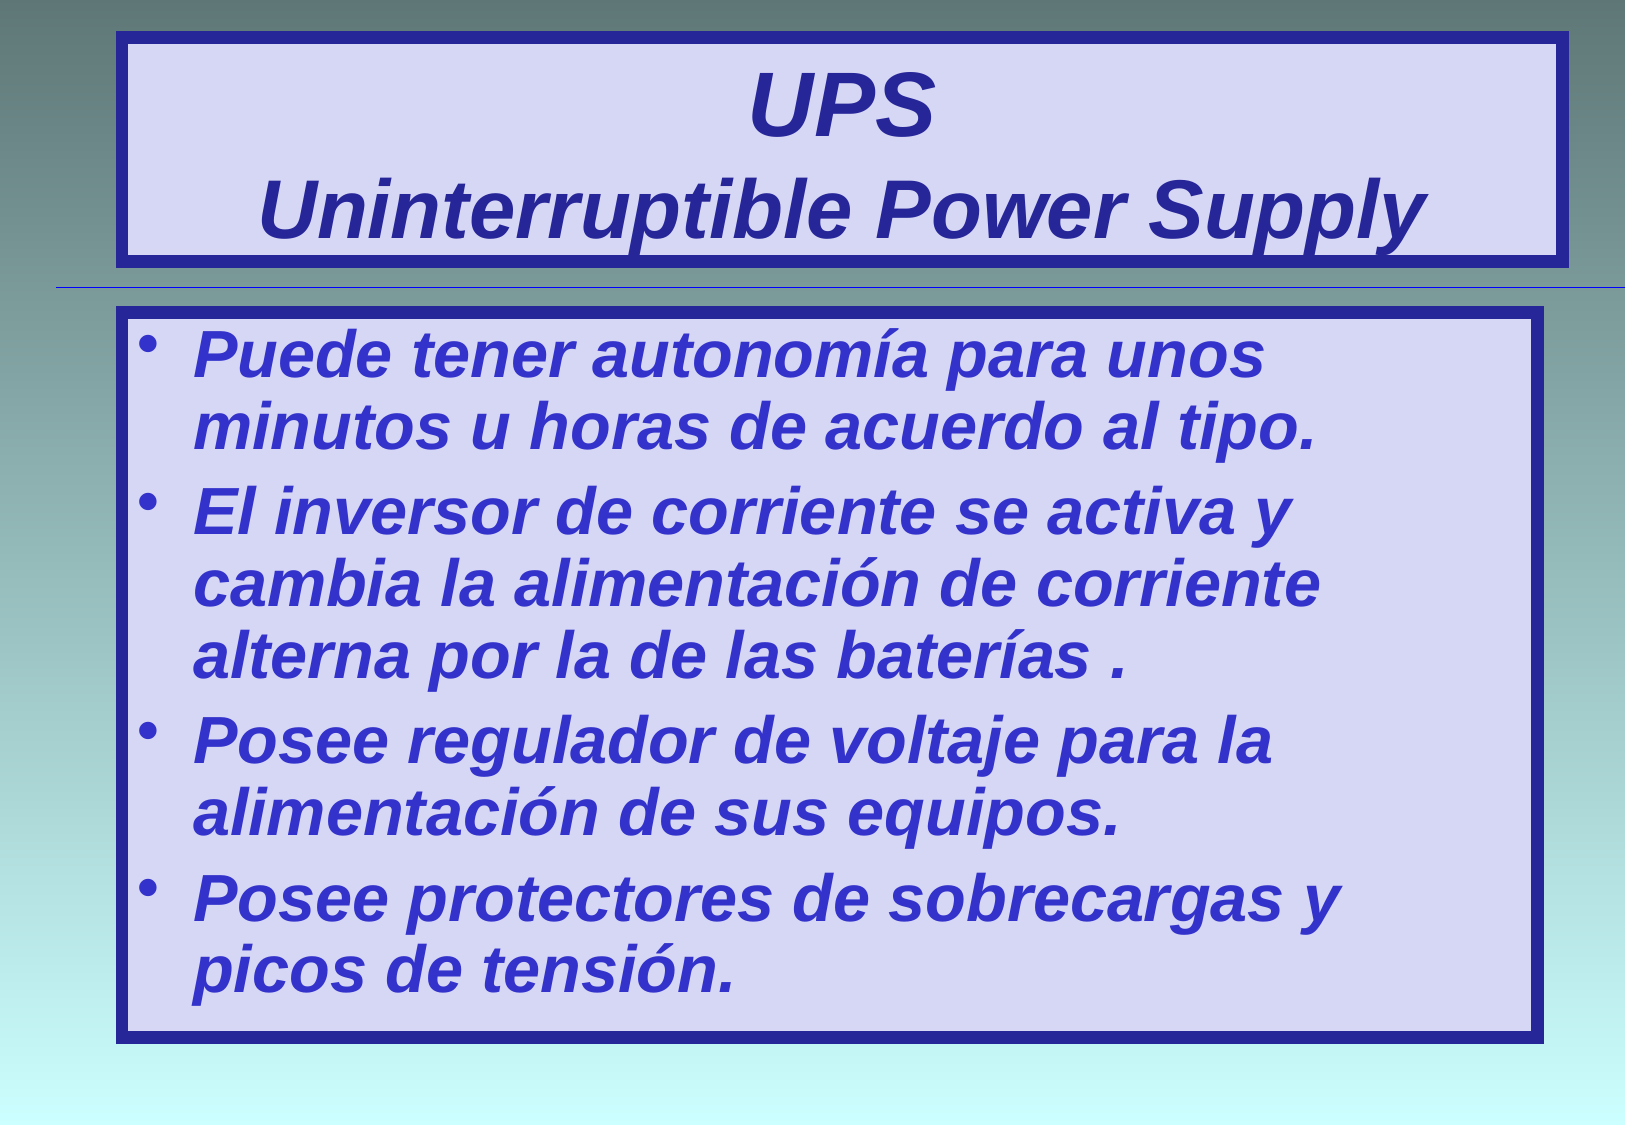

# UPS Uninterruptible Power Supply

Puede tener autonomía para unos minutos u horas de acuerdo al tipo.
El inversor de corriente se activa y cambia la alimentación de corriente alterna por la de las baterías .
Posee regulador de voltaje para la alimentación de sus equipos.
Posee protectores de sobrecargas y picos de tensión.